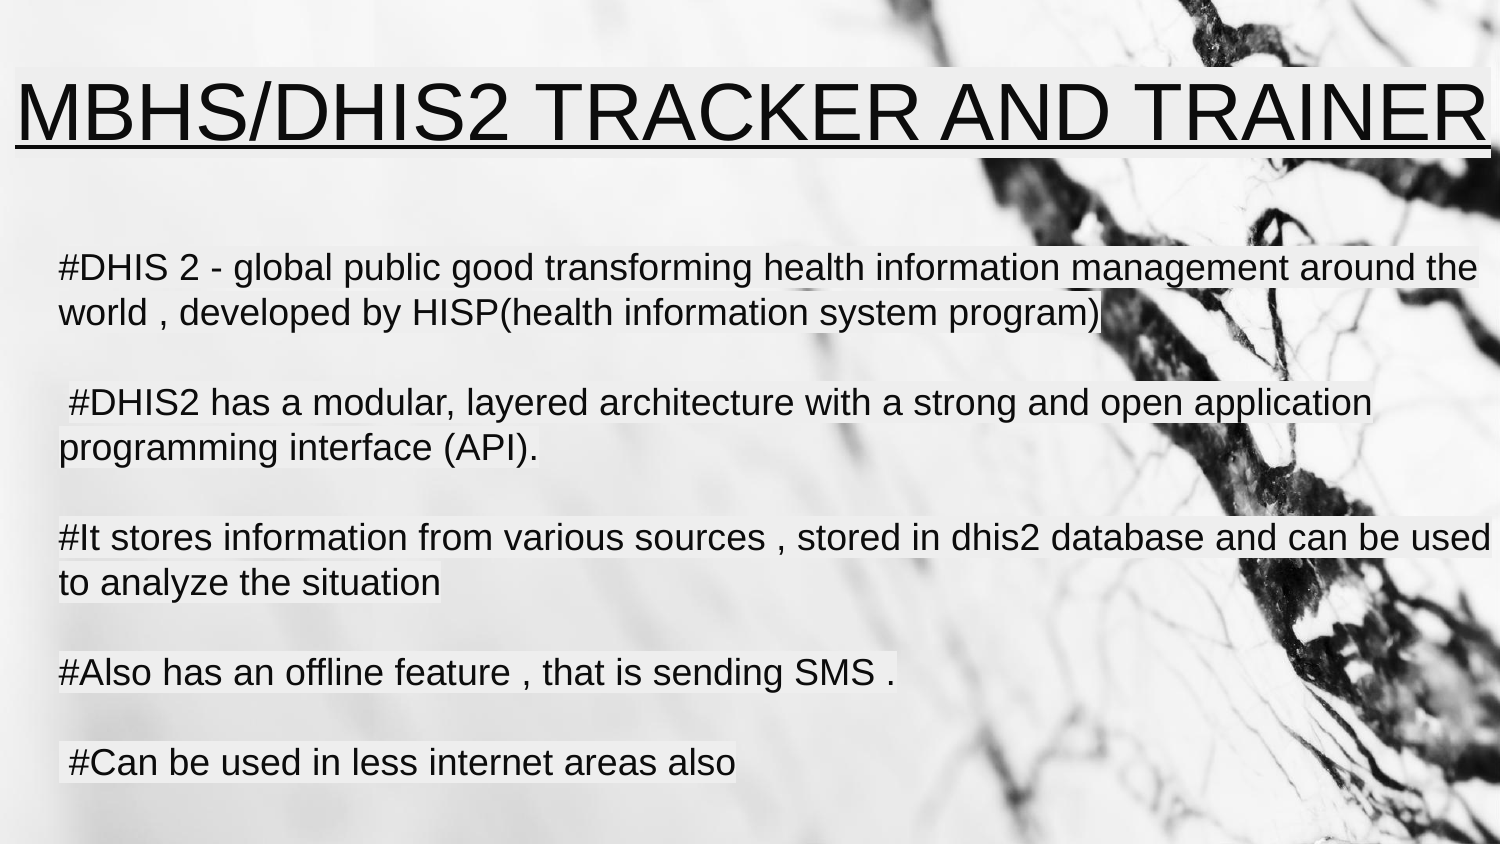

# MBHS/DHIS2 TRACKER AND TRAINER
#DHIS 2 - global public good transforming health information management around the world , developed by HISP(health information system program)

 #DHIS2 has a modular, layered architecture with a strong and open application programming interface (API).

#It stores information from various sources , stored in dhis2 database and can be used to analyze the situation

#Also has an offline feature , that is sending SMS .

 #Can be used in less internet areas also